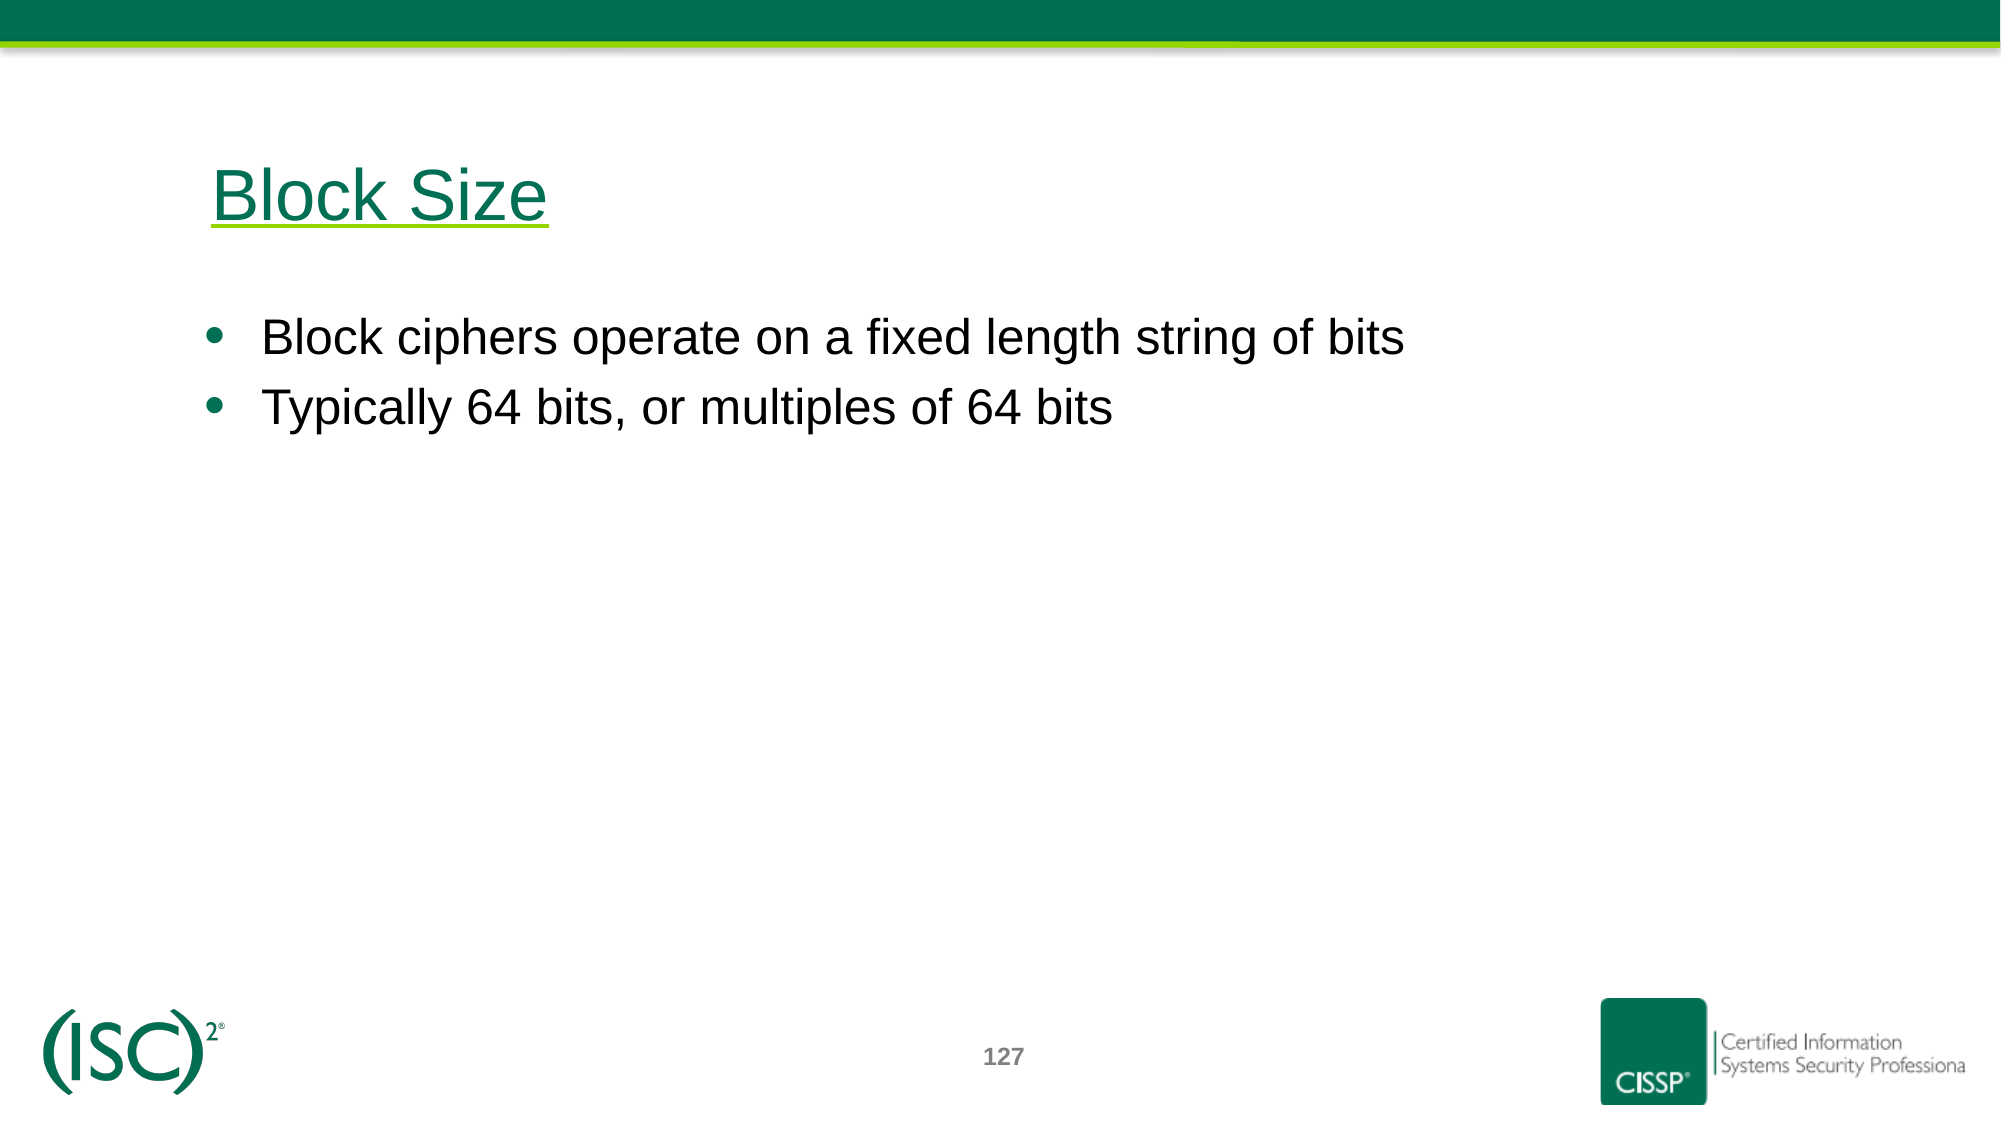

# Block Size
Block ciphers operate on a fixed length string of bits
Typically 64 bits, or multiples of 64 bits